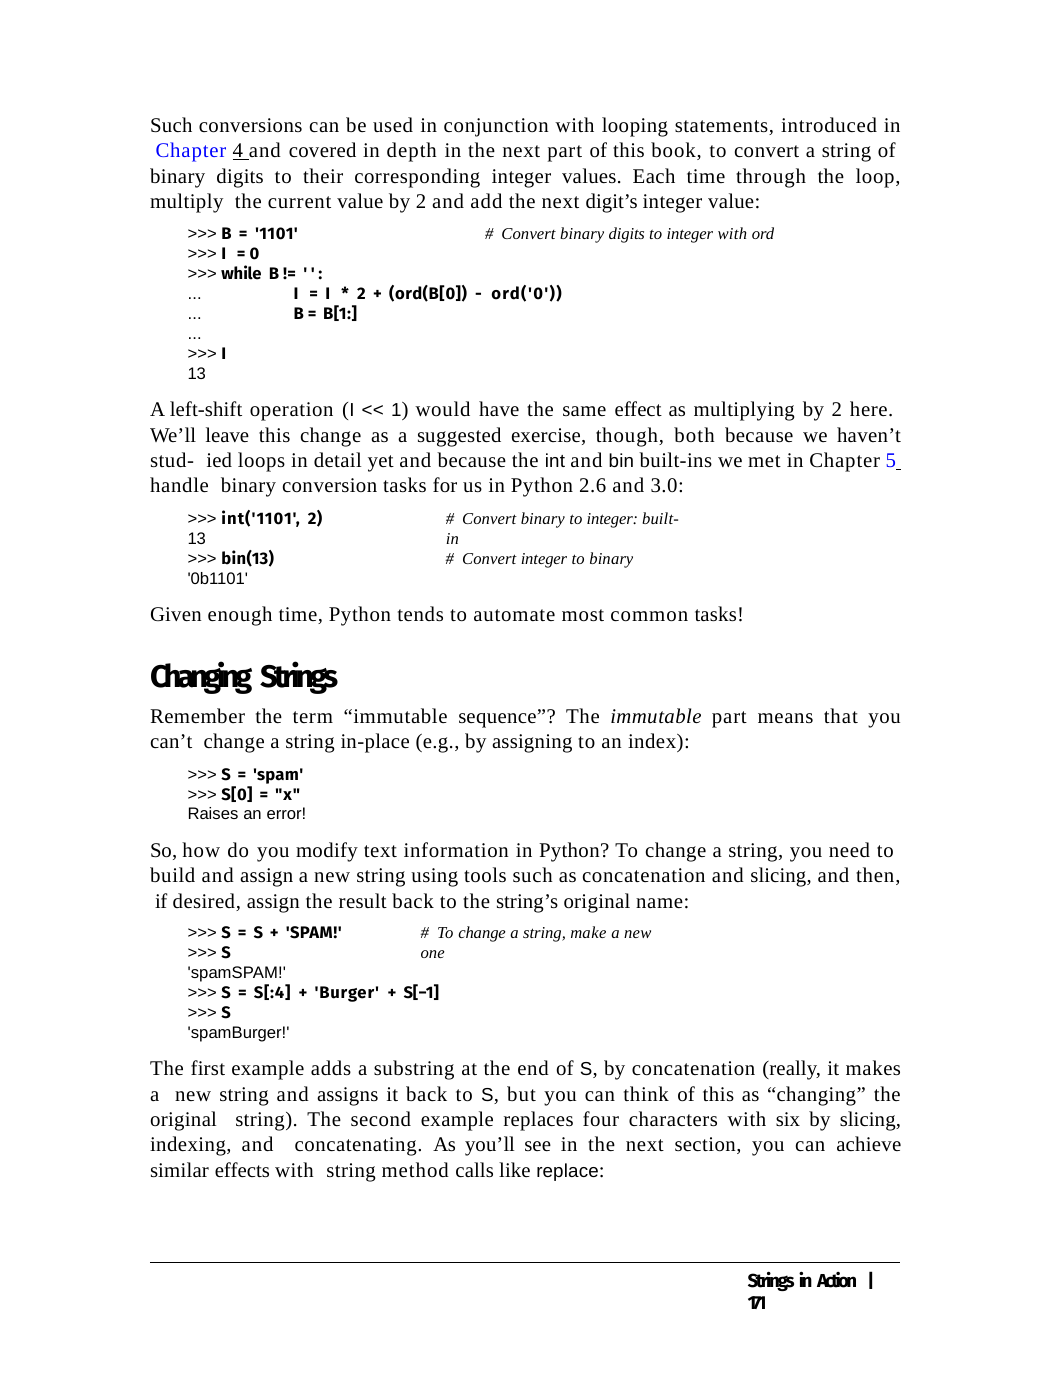

Such conversions can be used in conjunction with looping statements, introduced in  Chapter 4 and covered in depth in the next part of this book, to convert a string of  binary digits to their corresponding integer values. Each time through the loop, multiply  the current value by 2 and add the next digit’s integer value:
>>> B = '1101'	# Convert binary digits to integer with ord
>>> I = 0
>>> while B != '':
...	I = I * 2 + (ord(B[0]) - ord('0'))
...	B = B[1:]
...
>>> I
13
A left-shift operation (I << 1) would have the same effect as multiplying by 2 here.  We’ll leave this change as a suggested exercise, though, both because we haven’t stud-  ied loops in detail yet and because the int and bin built-ins we met in Chapter 5 handle  binary conversion tasks for us in Python 2.6 and 3.0:
>>> int('1101', 2)
13
>>> bin(13)
'0b1101'
# Convert binary to integer: built-in
# Convert integer to binary
Given enough time, Python tends to automate most common tasks!

Changing Strings
Remember the term “immutable sequence”? The immutable part means that you can’t  change a string in-place (e.g., by assigning to an index):
>>> S = 'spam'
>>> S[0] = "x"
Raises an error!
So, how do you modify text information in Python? To change a string, you need to  build and assign a new string using tools such as concatenation and slicing, and then,  if desired, assign the result back to the string’s original name:
>>> S = S + 'SPAM!'
>>> S
'spamSPAM!'
# To change a string, make a new one
>>> S = S[:4] + 'Burger' + S[−1]
>>> S
'spamBurger!'
The first example adds a substring at the end of S, by concatenation (really, it makes a  new string and assigns it back to S, but you can think of this as “changing” the original  string). The second example replaces four characters with six by slicing, indexing, and  concatenating. As you’ll see in the next section, you can achieve similar effects with  string method calls like replace:

Strings in Action  |  171